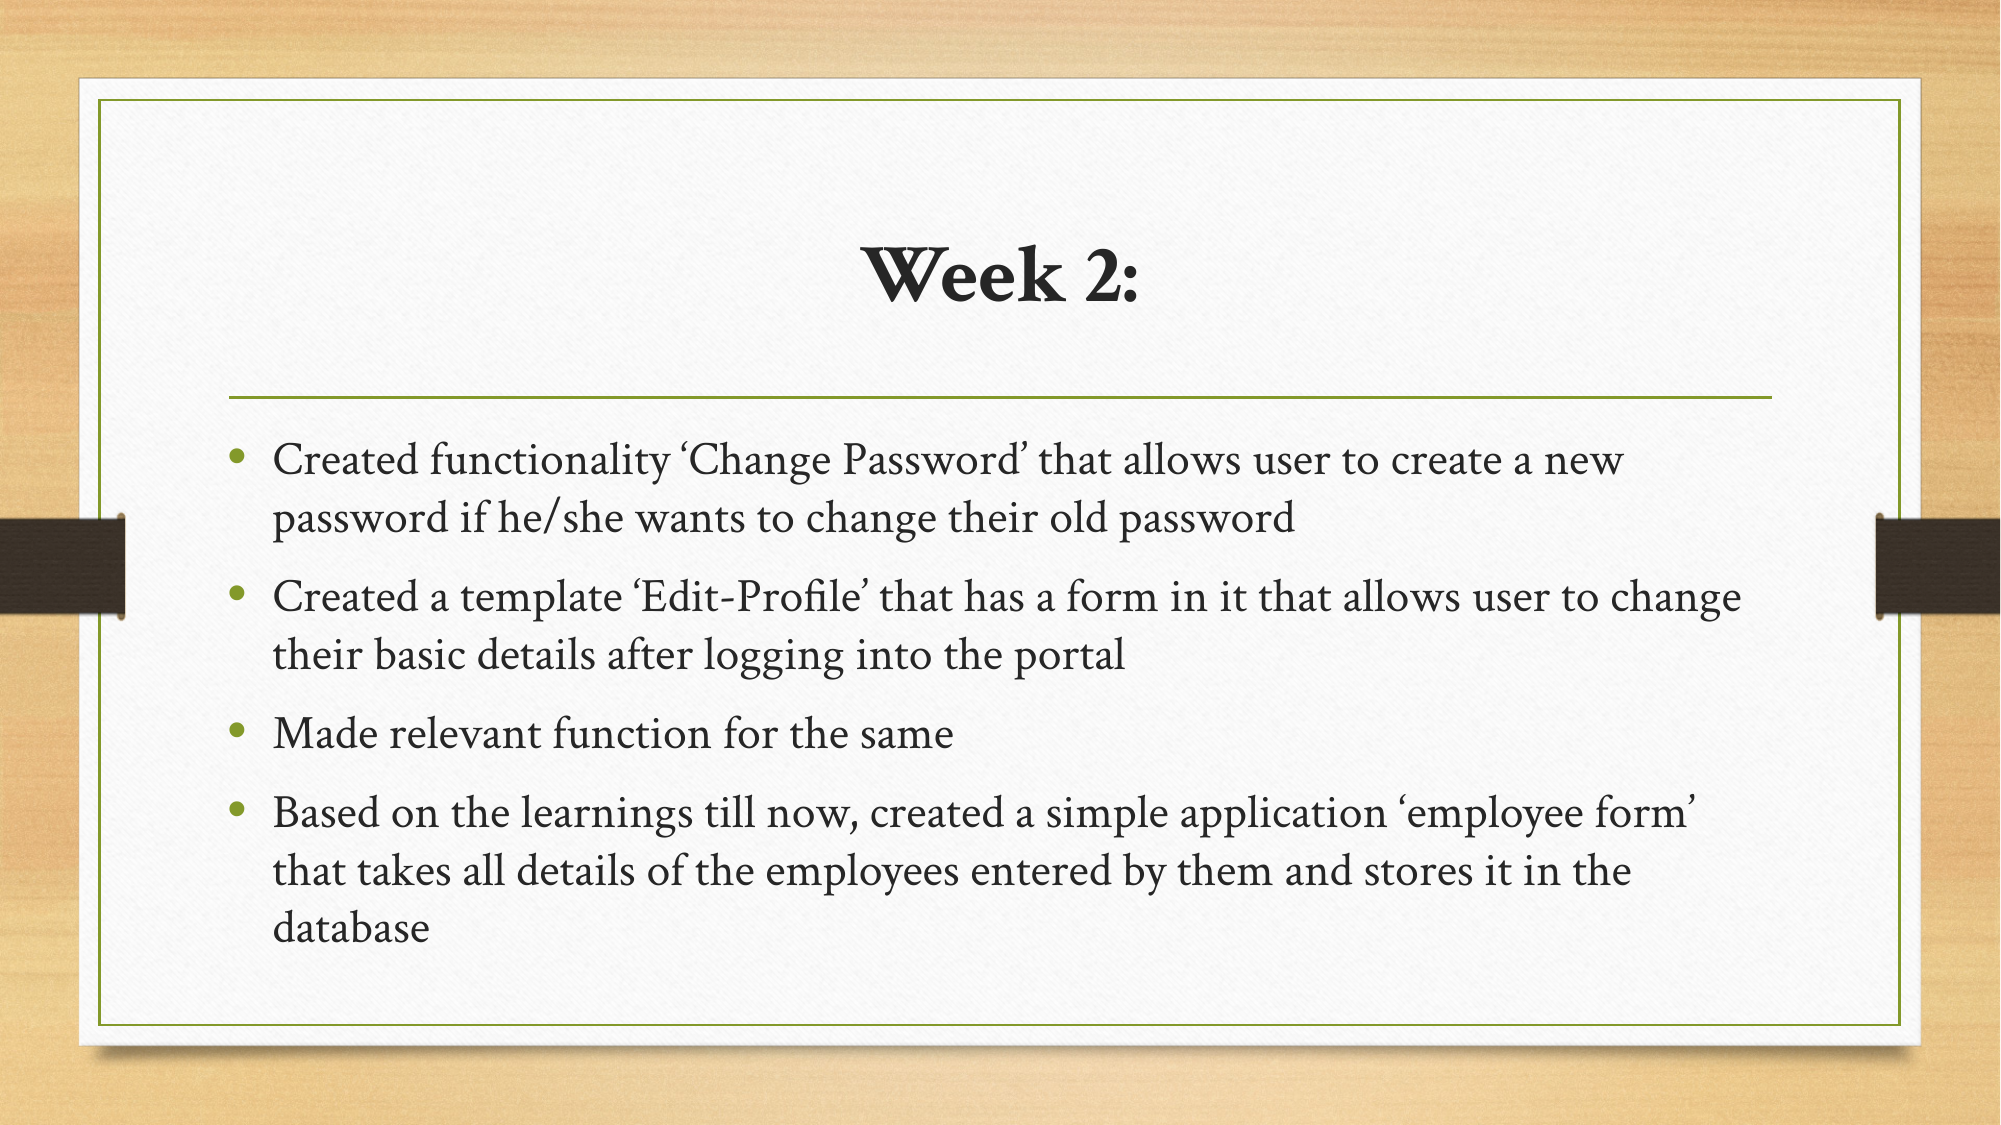

# Week 2:
Created functionality ‘Change Password’ that allows user to create a new password if he/she wants to change their old password
Created a template ‘Edit-Profile’ that has a form in it that allows user to change their basic details after logging into the portal
Made relevant function for the same
Based on the learnings till now, created a simple application ‘employee form’ that takes all details of the employees entered by them and stores it in the database